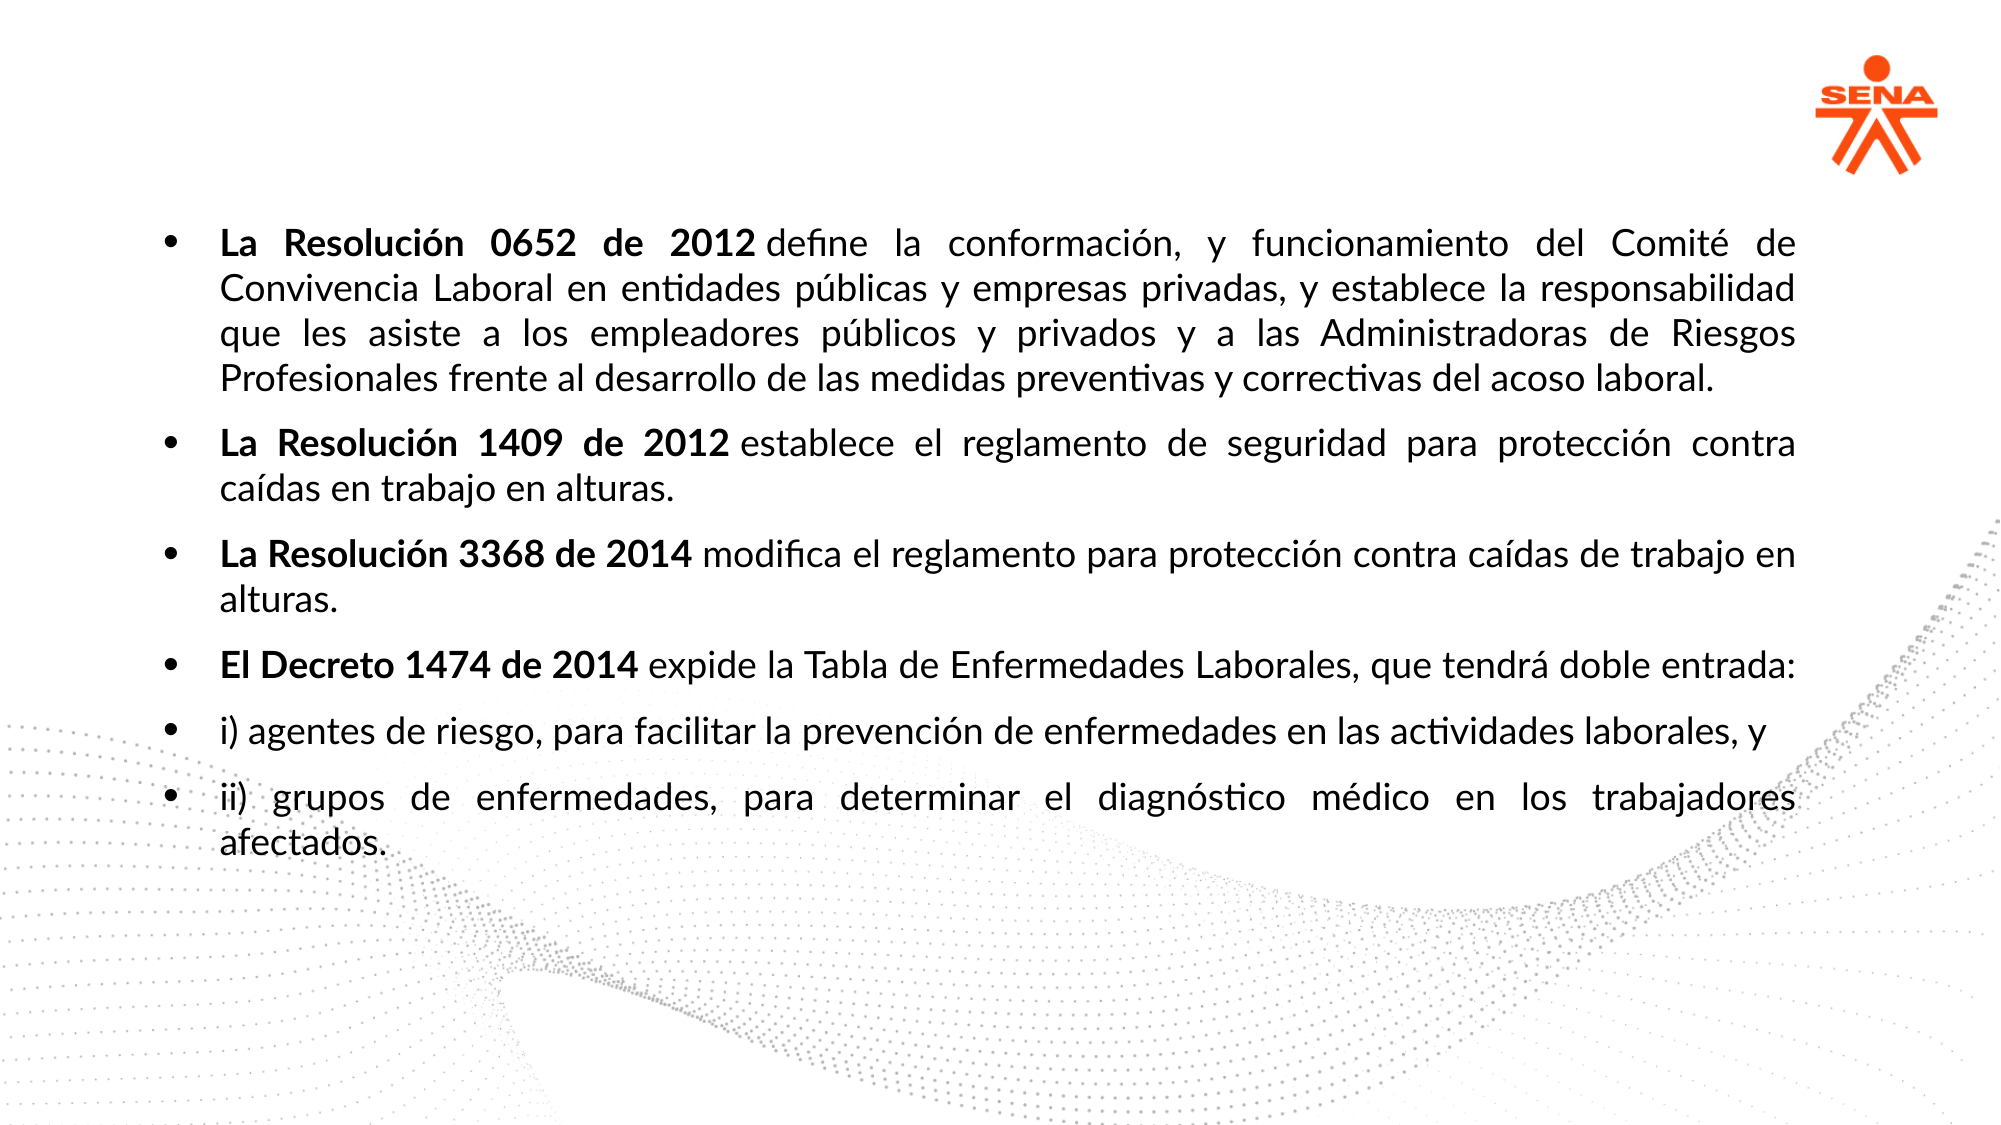

La Resolución 0652 de 2012 define la conformación, y funcionamiento del Comité de Convivencia Laboral en entidades públicas y empresas privadas, y establece la responsabilidad que les asiste a los empleadores públicos y privados y a las Administradoras de Riesgos Profesionales frente al desarrollo de las medidas preventivas y correctivas del acoso laboral.
La Resolución 1409 de 2012 establece el reglamento de seguridad para protección contra caídas en trabajo en alturas.
La Resolución 3368 de 2014 modifica el reglamento para protección contra caídas de trabajo en alturas.
El Decreto 1474 de 2014 expide la Tabla de Enfermedades Laborales, que tendrá doble entrada:
i) agentes de riesgo, para facilitar la prevención de enfermedades en las actividades laborales, y
ii) grupos de enfermedades, para determinar el diagnóstico médico en los trabajadores afectados.